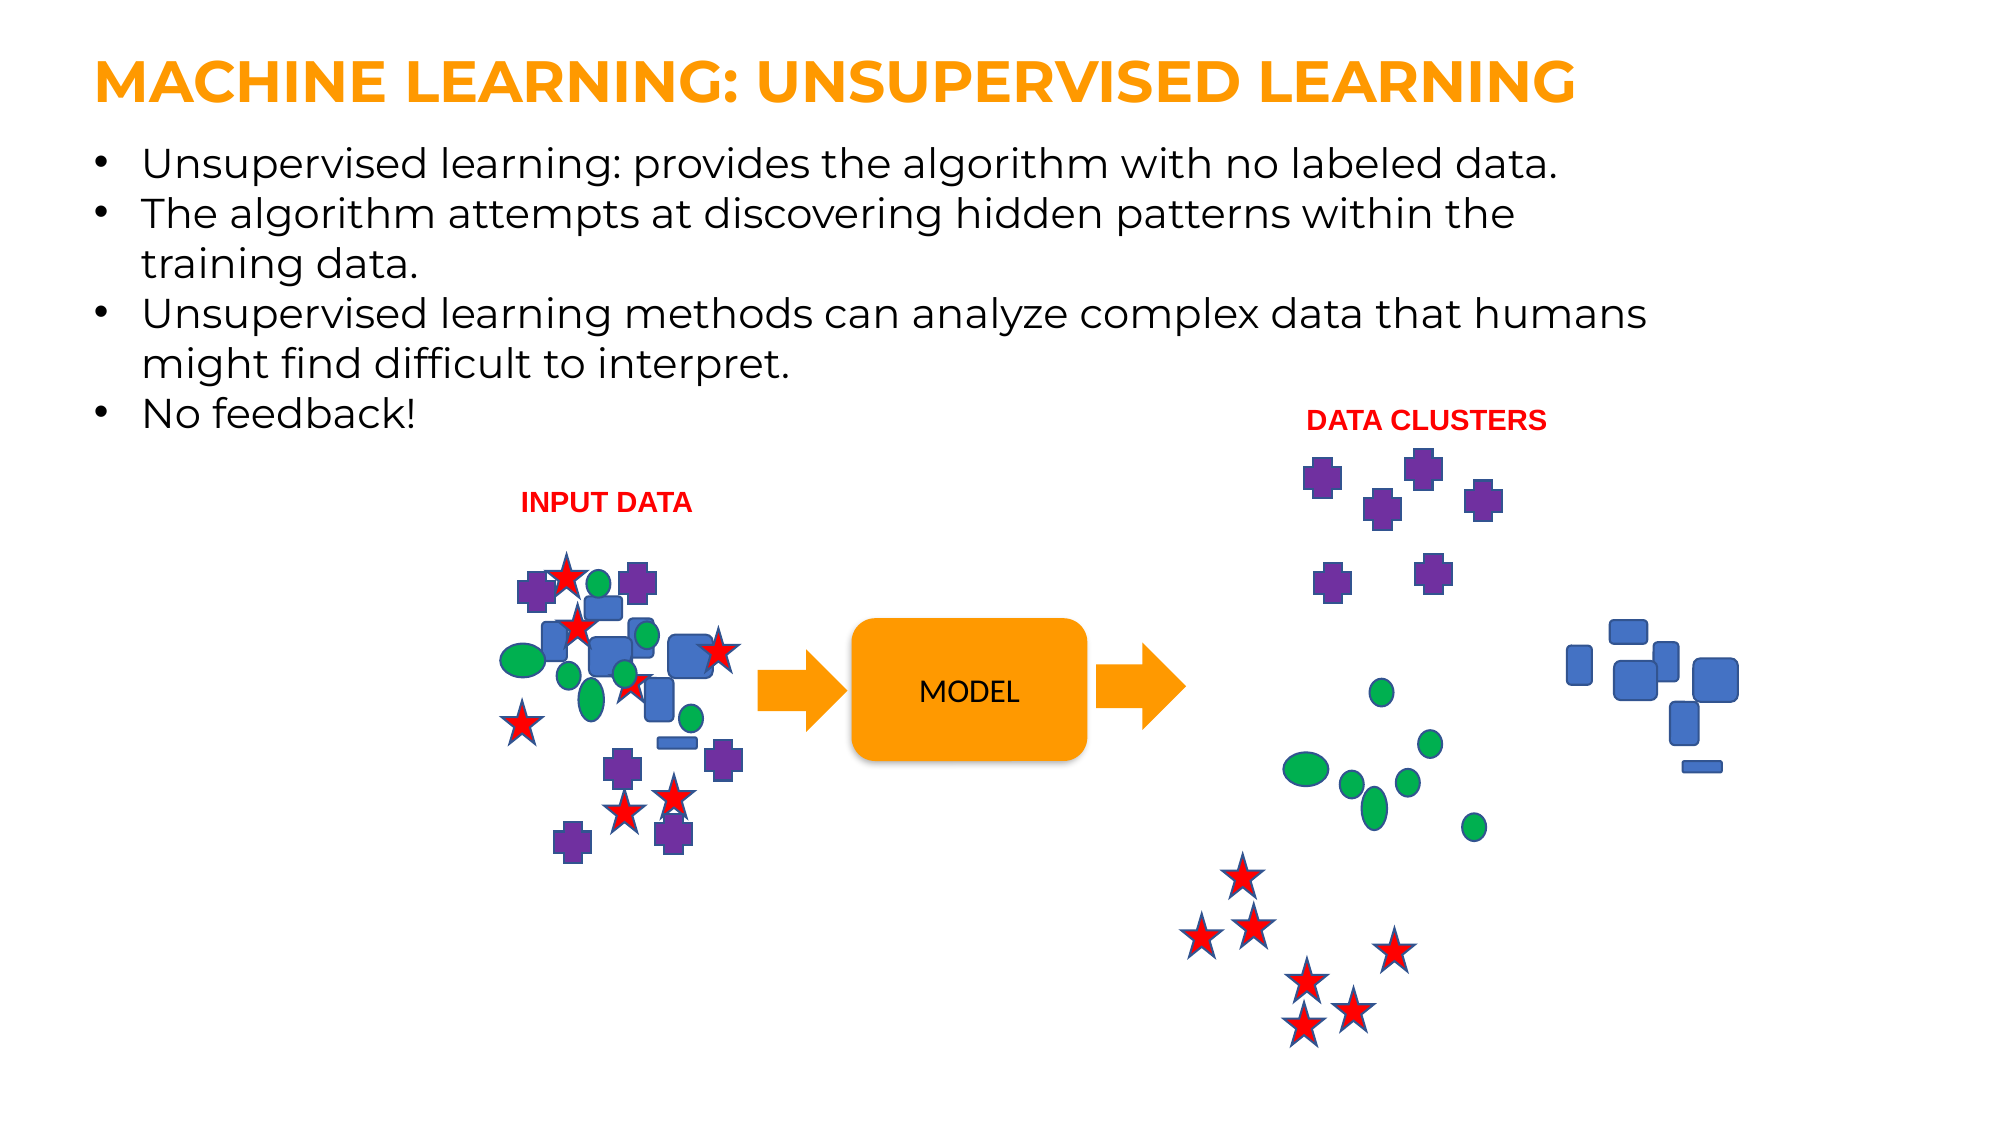

MACHINE LEARNING: UNSUPERVISED LEARNING

Unsupervised learning: provides the algorithm with no labeled data.
The algorithm attempts at discovering hidden patterns within the training data.
Unsupervised learning methods can analyze complex data that humans might find difficult to interpret.
No feedback!
DATA CLUSTERS

INPUT DATA

MODEL